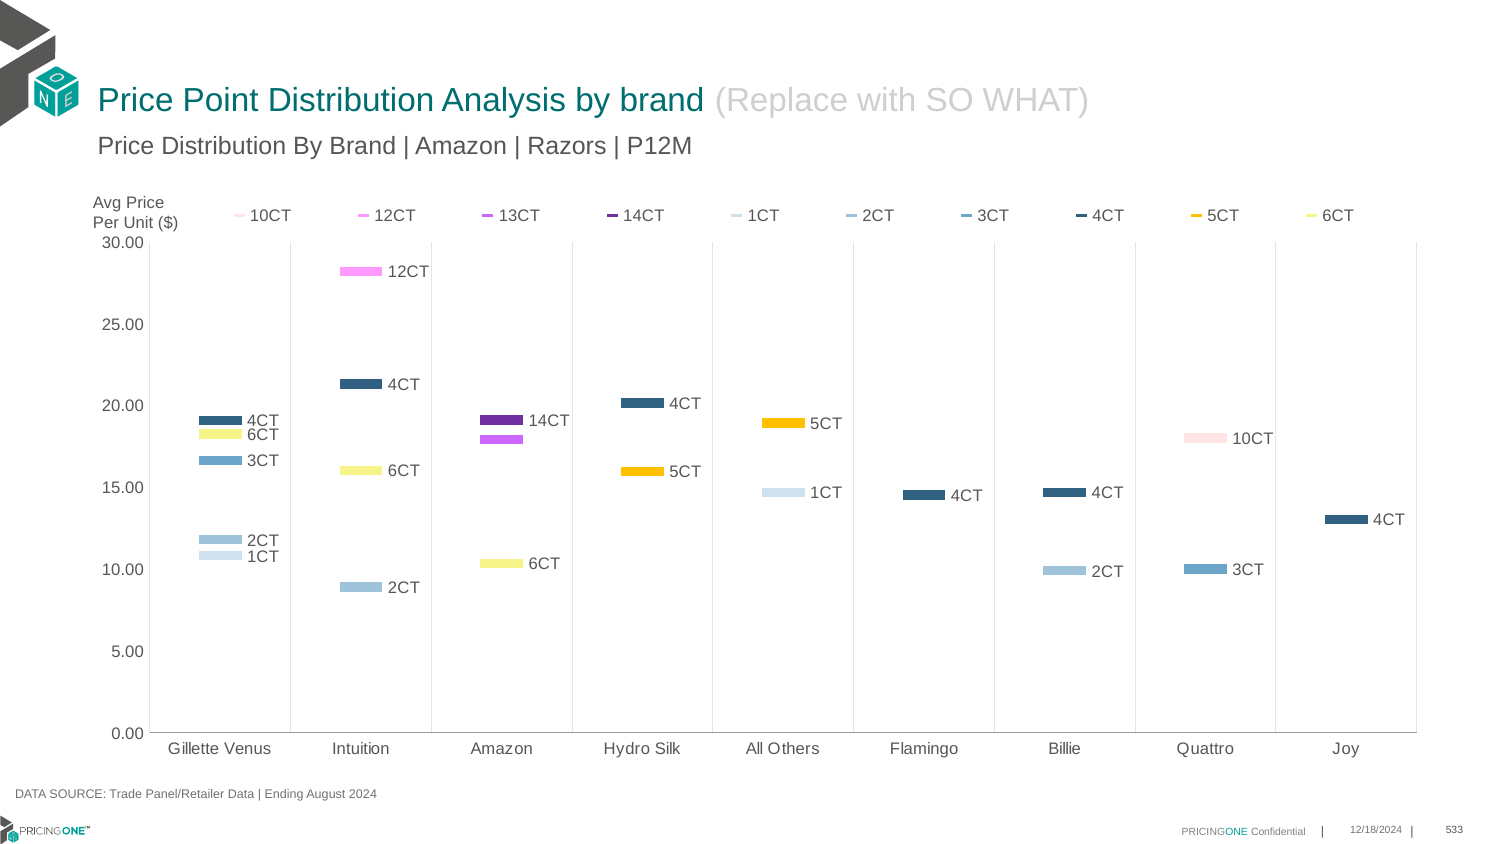

# Price Point Distribution Analysis by brand (Replace with SO WHAT)
Price Distribution By Brand | Amazon | Razors | P12M

### Chart

| Category | 10CT | 12CT | 13CT | 14CT | 1CT | 2CT | 3CT | 4CT | 5CT | 6CT |
|---|---|---|---|---|---|---|---|---|---|---|
| Gillette Venus | None | None | None | None | 10.820185871442153 | 11.80175476062286 | 16.631893265565438 | 19.0864803300765 | None | 18.26568127044636 |
| Intuition | None | 28.196661093974427 | None | None | None | 8.90107604665883 | None | 21.312211270041256 | None | 16.027685234195804 |
| Amazon | None | None | 17.912875952875954 | 19.11877650994683 | None | None | None | None | None | 10.356920746749894 |
| Hydro Silk | None | None | None | None | None | None | None | 20.163924888657064 | 15.97702533823556 | None |
| All Others | None | None | None | None | 14.694417019650308 | None | None | None | 18.943210072475267 | None |
| Flamingo | None | None | None | None | None | None | None | 14.53655358247195 | None | None |
| Billie | None | None | None | None | None | 9.89935322593445 | None | 14.680308176621654 | None | None |
| Quattro | 18.005910768989082 | None | None | None | None | None | 10.013216630196936 | None | None | None |
| Joy | None | None | None | None | None | None | None | 13.050369593447208 | None | None |
Avg Price
Per Unit ($)
DATA SOURCE: Trade Panel/Retailer Data | Ending August 2024
12/18/2024
533